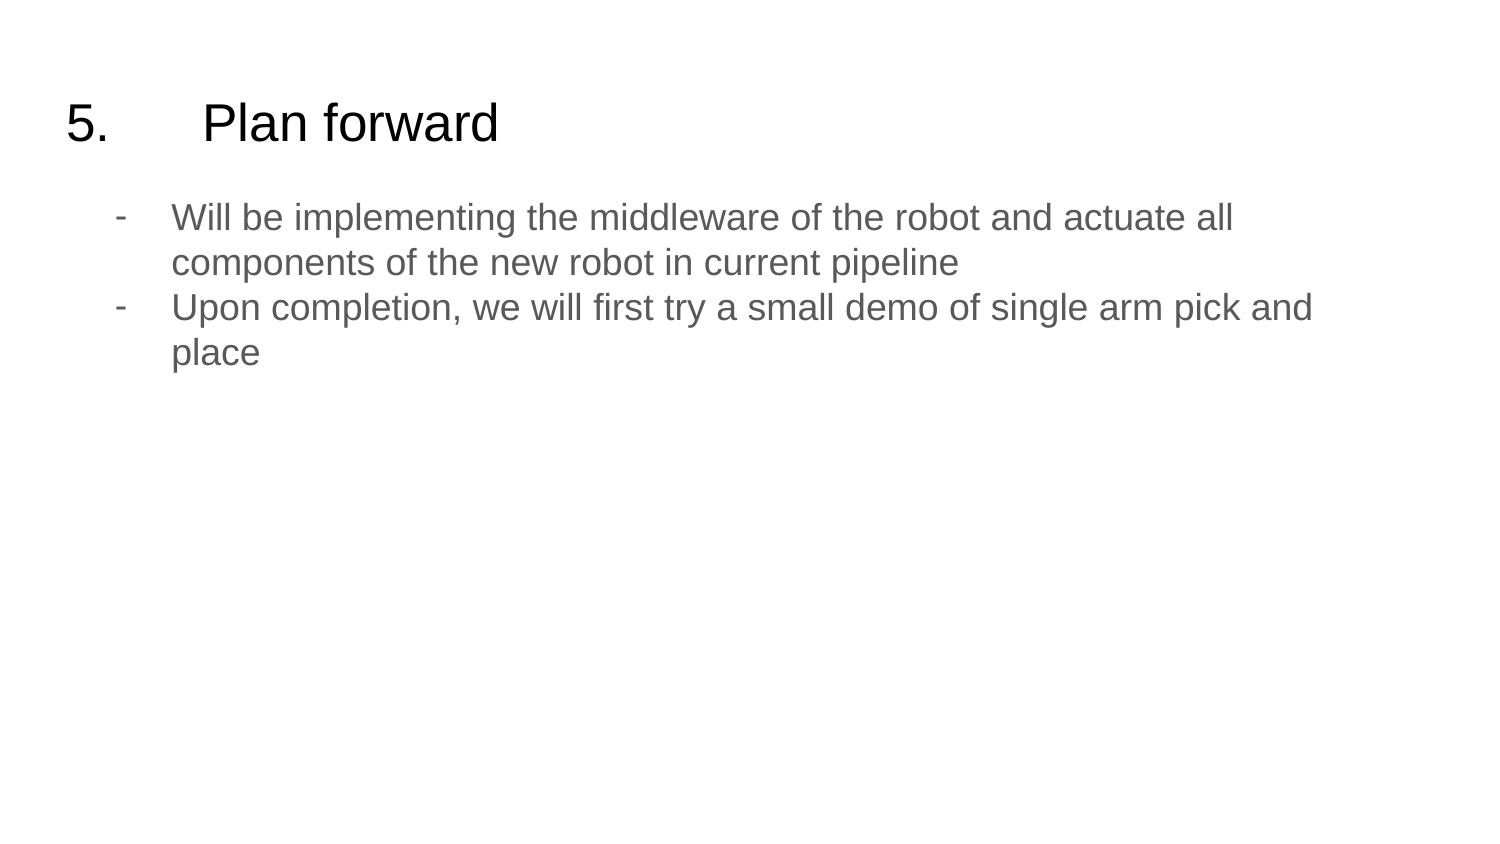

# 5. 	Plan forward
Will be implementing the middleware of the robot and actuate all components of the new robot in current pipeline
Upon completion, we will first try a small demo of single arm pick and place